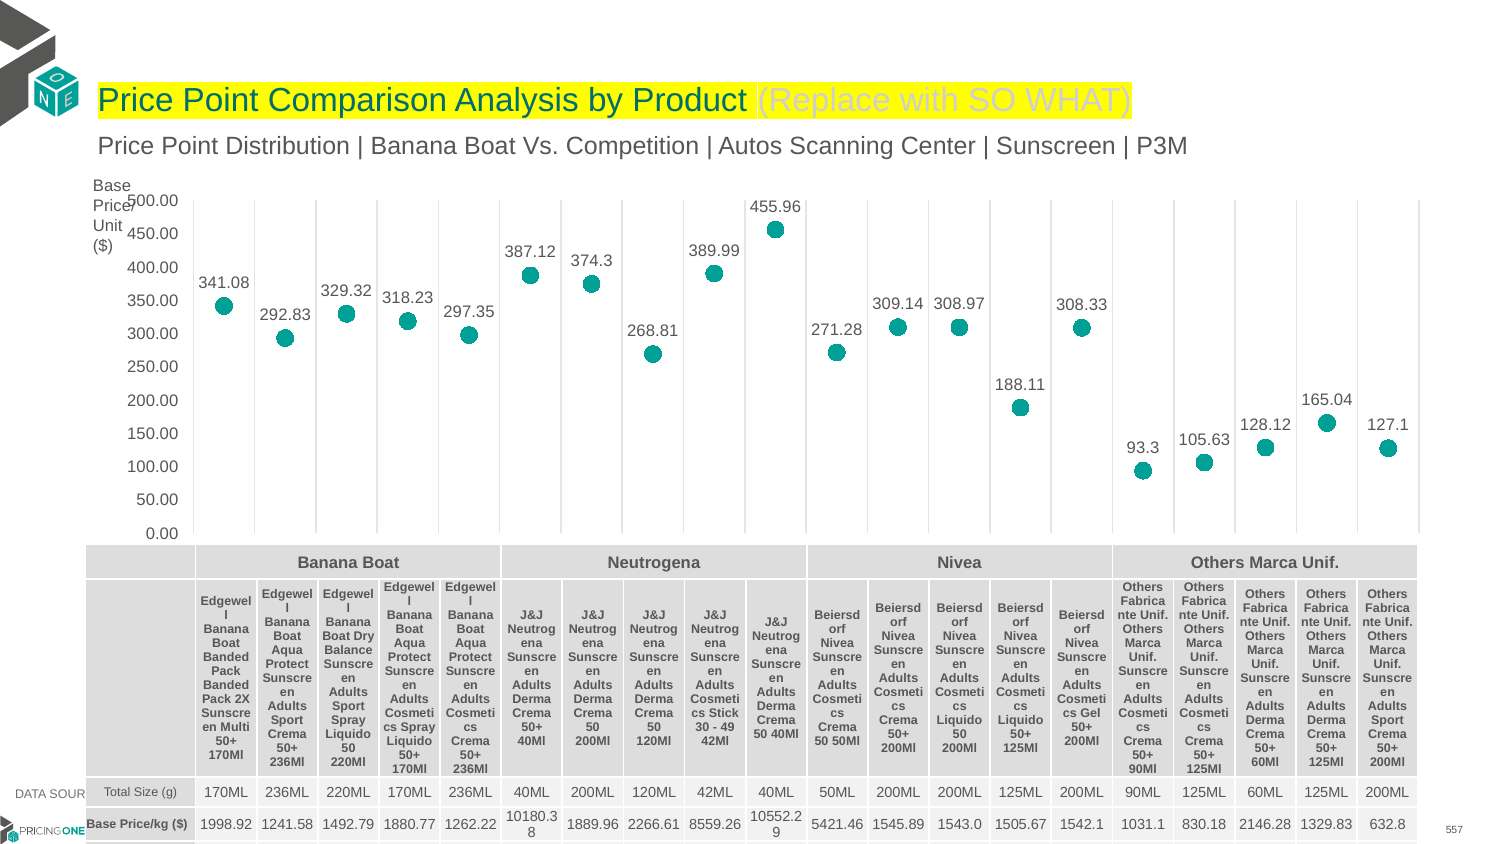

# Price Point Comparison Analysis by Product (Replace with SO WHAT)
Price Point Distribution | Banana Boat Vs. Competition | Autos Scanning Center | Sunscreen | P3M
Base Price/Unit ($)

### Chart

| Category | Base Price/Unit |
|---|---|
| Edgewell Banana Boat Banded Pack Banded Pack 2X Sunscreen Multi 50+ 170Ml | 341.08 |
| Edgewell Banana Boat Aqua Protect Sunscreen Adults Sport Crema 50+ 236Ml | 292.83 |
| Edgewell Banana Boat Dry Balance Sunscreen Adults Sport Spray Liquido 50 220Ml | 329.32 |
| Edgewell Banana Boat Aqua Protect Sunscreen Adults Cosmetics Spray Liquido 50+ 170Ml | 318.23 |
| Edgewell Banana Boat Aqua Protect Sunscreen Adults Cosmetics Crema 50+ 236Ml | 297.35 |
| J&J Neutrogena Sunscreen Adults Derma Crema 50+ 40Ml | 387.12 |
| J&J Neutrogena Sunscreen Adults Derma Crema 50 200Ml | 374.3 |
| J&J Neutrogena Sunscreen Adults Derma Crema 50 120Ml | 268.81 |
| J&J Neutrogena Sunscreen Adults Cosmetics Stick 30 - 49 42Ml | 389.99 |
| J&J Neutrogena Sunscreen Adults Derma Crema 50 40Ml | 455.96 |
| Beiersdorf Nivea Sunscreen Adults Cosmetics Crema 50 50Ml | 271.28 |
| Beiersdorf Nivea Sunscreen Adults Cosmetics Crema 50+ 200Ml | 309.14 |
| Beiersdorf Nivea Sunscreen Adults Cosmetics Liquido 50 200Ml | 308.97 |
| Beiersdorf Nivea Sunscreen Adults Cosmetics Liquido 50+ 125Ml | 188.11 |
| Beiersdorf Nivea Sunscreen Adults Cosmetics Gel 50+ 200Ml | 308.33 |
| Others Fabricante Unif. Others Marca Unif. Sunscreen Adults Cosmetics Crema 50+ 90Ml | 93.3 |
| Others Fabricante Unif. Others Marca Unif. Sunscreen Adults Cosmetics Crema 50+ 125Ml | 105.63 |
| Others Fabricante Unif. Others Marca Unif. Sunscreen Adults Derma Crema 50+ 60Ml | 128.12 |
| Others Fabricante Unif. Others Marca Unif. Sunscreen Adults Derma Crema 50+ 125Ml | 165.04 |
| Others Fabricante Unif. Others Marca Unif. Sunscreen Adults Sport Crema 50+ 200Ml | 127.1 |
|  | Banana Boat | Banana Boat | Banana Boat | Banana Boat | Banana Boat | Neutrogena | Neutrogena | Neutrogena | Neutrogena | Neutrogena | Nivea | Nivea | Nivea | Nivea | Nivea | Others Marca Unif. | Others Marca Unif. | Others Marca Unif. | Others Marca Unif. | Others Marca Unif. |
| --- | --- | --- | --- | --- | --- | --- | --- | --- | --- | --- | --- | --- | --- | --- | --- | --- | --- | --- | --- | --- |
|  | Edgewell Banana Boat Banded Pack Banded Pack 2X Sunscreen Multi 50+ 170Ml | Edgewell Banana Boat Aqua Protect Sunscreen Adults Sport Crema 50+ 236Ml | Edgewell Banana Boat Dry Balance Sunscreen Adults Sport Spray Liquido 50 220Ml | Edgewell Banana Boat Aqua Protect Sunscreen Adults Cosmetics Spray Liquido 50+ 170Ml | Edgewell Banana Boat Aqua Protect Sunscreen Adults Cosmetics Crema 50+ 236Ml | J&J Neutrogena Sunscreen Adults Derma Crema 50+ 40Ml | J&J Neutrogena Sunscreen Adults Derma Crema 50 200Ml | J&J Neutrogena Sunscreen Adults Derma Crema 50 120Ml | J&J Neutrogena Sunscreen Adults Cosmetics Stick 30 - 49 42Ml | J&J Neutrogena Sunscreen Adults Derma Crema 50 40Ml | Beiersdorf Nivea Sunscreen Adults Cosmetics Crema 50 50Ml | Beiersdorf Nivea Sunscreen Adults Cosmetics Crema 50+ 200Ml | Beiersdorf Nivea Sunscreen Adults Cosmetics Liquido 50 200Ml | Beiersdorf Nivea Sunscreen Adults Cosmetics Liquido 50+ 125Ml | Beiersdorf Nivea Sunscreen Adults Cosmetics Gel 50+ 200Ml | Others Fabricante Unif. Others Marca Unif. Sunscreen Adults Cosmetics Crema 50+ 90Ml | Others Fabricante Unif. Others Marca Unif. Sunscreen Adults Cosmetics Crema 50+ 125Ml | Others Fabricante Unif. Others Marca Unif. Sunscreen Adults Derma Crema 50+ 60Ml | Others Fabricante Unif. Others Marca Unif. Sunscreen Adults Derma Crema 50+ 125Ml | Others Fabricante Unif. Others Marca Unif. Sunscreen Adults Sport Crema 50+ 200Ml |
| Total Size (g) | 170ML | 236ML | 220ML | 170ML | 236ML | 40ML | 200ML | 120ML | 42ML | 40ML | 50ML | 200ML | 200ML | 125ML | 200ML | 90ML | 125ML | 60ML | 125ML | 200ML |
| Base Price/kg ($) | 1998.92 | 1241.58 | 1492.79 | 1880.77 | 1262.22 | 10180.38 | 1889.96 | 2266.61 | 8559.26 | 10552.29 | 5421.46 | 1545.89 | 1543.0 | 1505.67 | 1542.1 | 1031.1 | 830.18 | 2146.28 | 1329.83 | 632.8 |
| P12M GM % |  |  |  |  |  |  |  |  |  |  |  |  |  |  |  |  |  |  |  |  |
DATA SOURCE: Trade Panel/Retailer Data | April  2025

6/29/2025
557